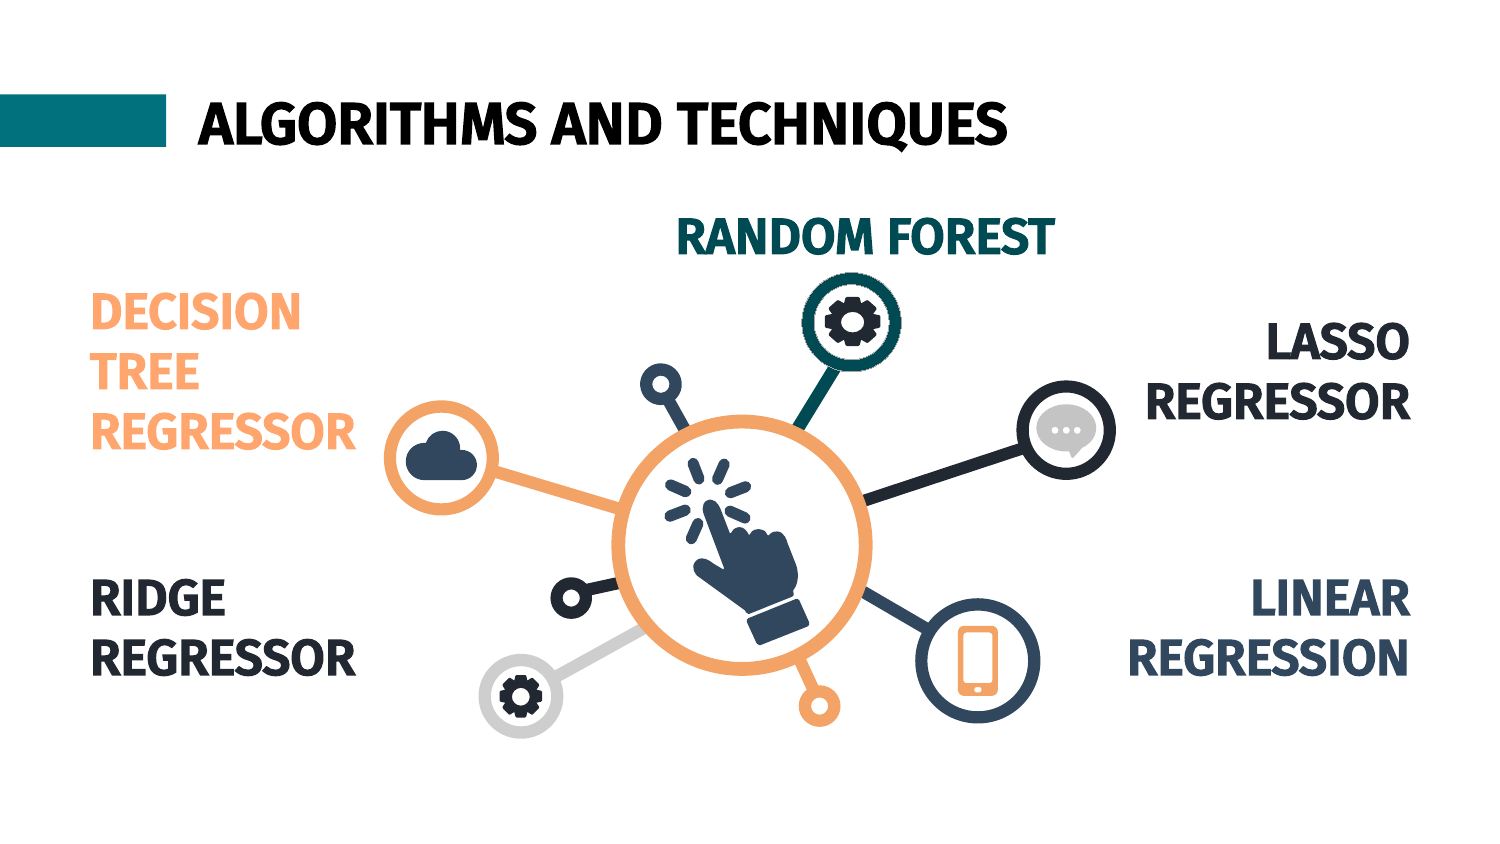

ALGORITHMS AND TECHNIQUES

RANDOM FOREST

DECISION TREE REGRESSOR
LASSO REGRESSOR

RIDGE REGRESSOR
LINEAR REGRESSION